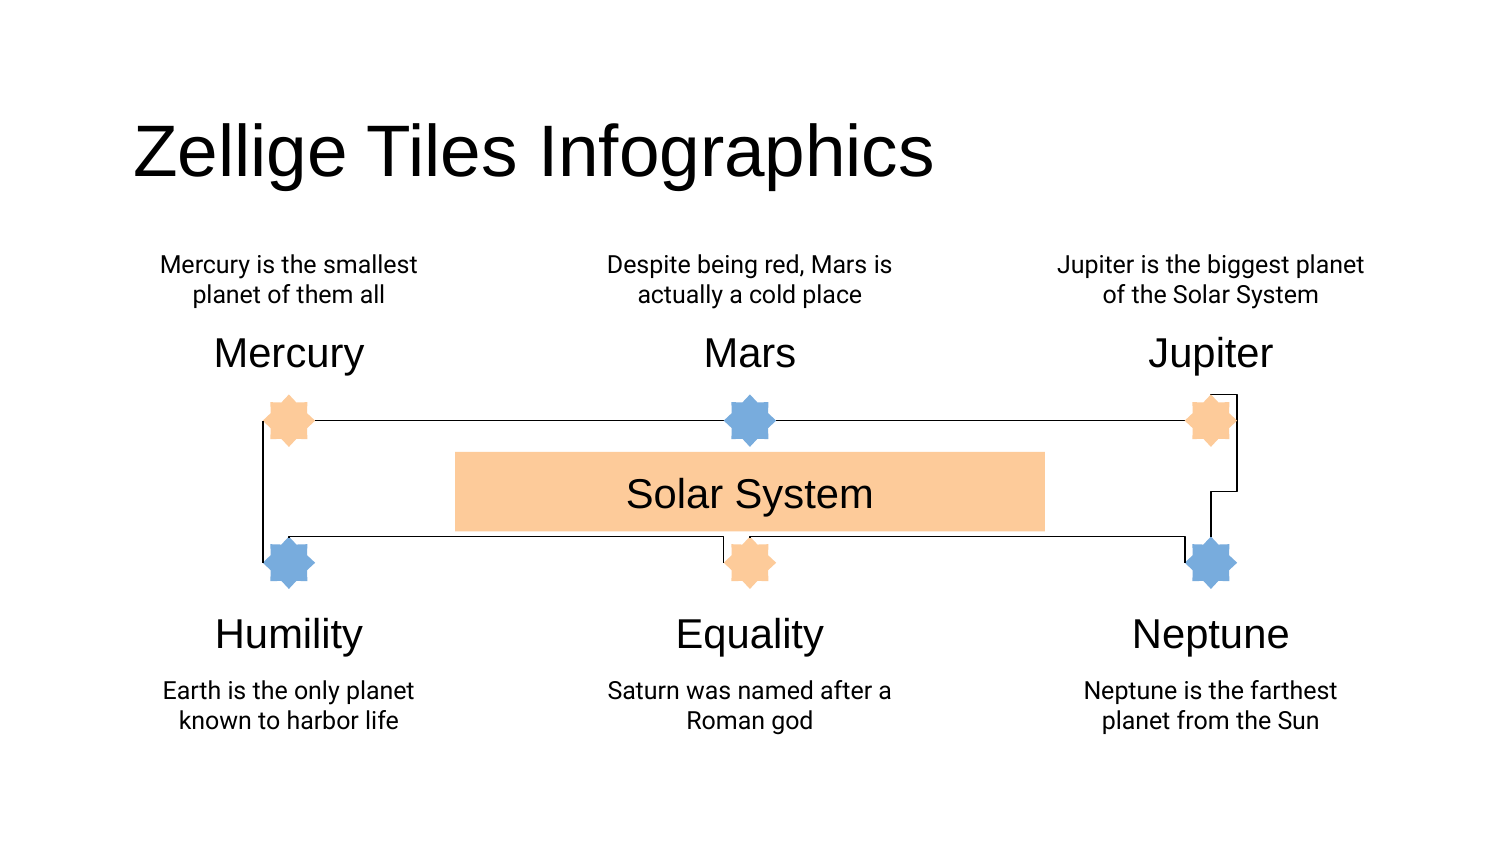

# Zellige Tiles Infographics
Mercury
Mercury is the smallest planet of them all

Mars
Despite being red, Mars is actually a cold place

Jupiter
Jupiter is the biggest planet of the Solar System

Solar System

Humility
Earth is the only planet known to harbor life

Equality
Saturn was named after a Roman god

Neptune
Neptune is the farthest planet from the Sun